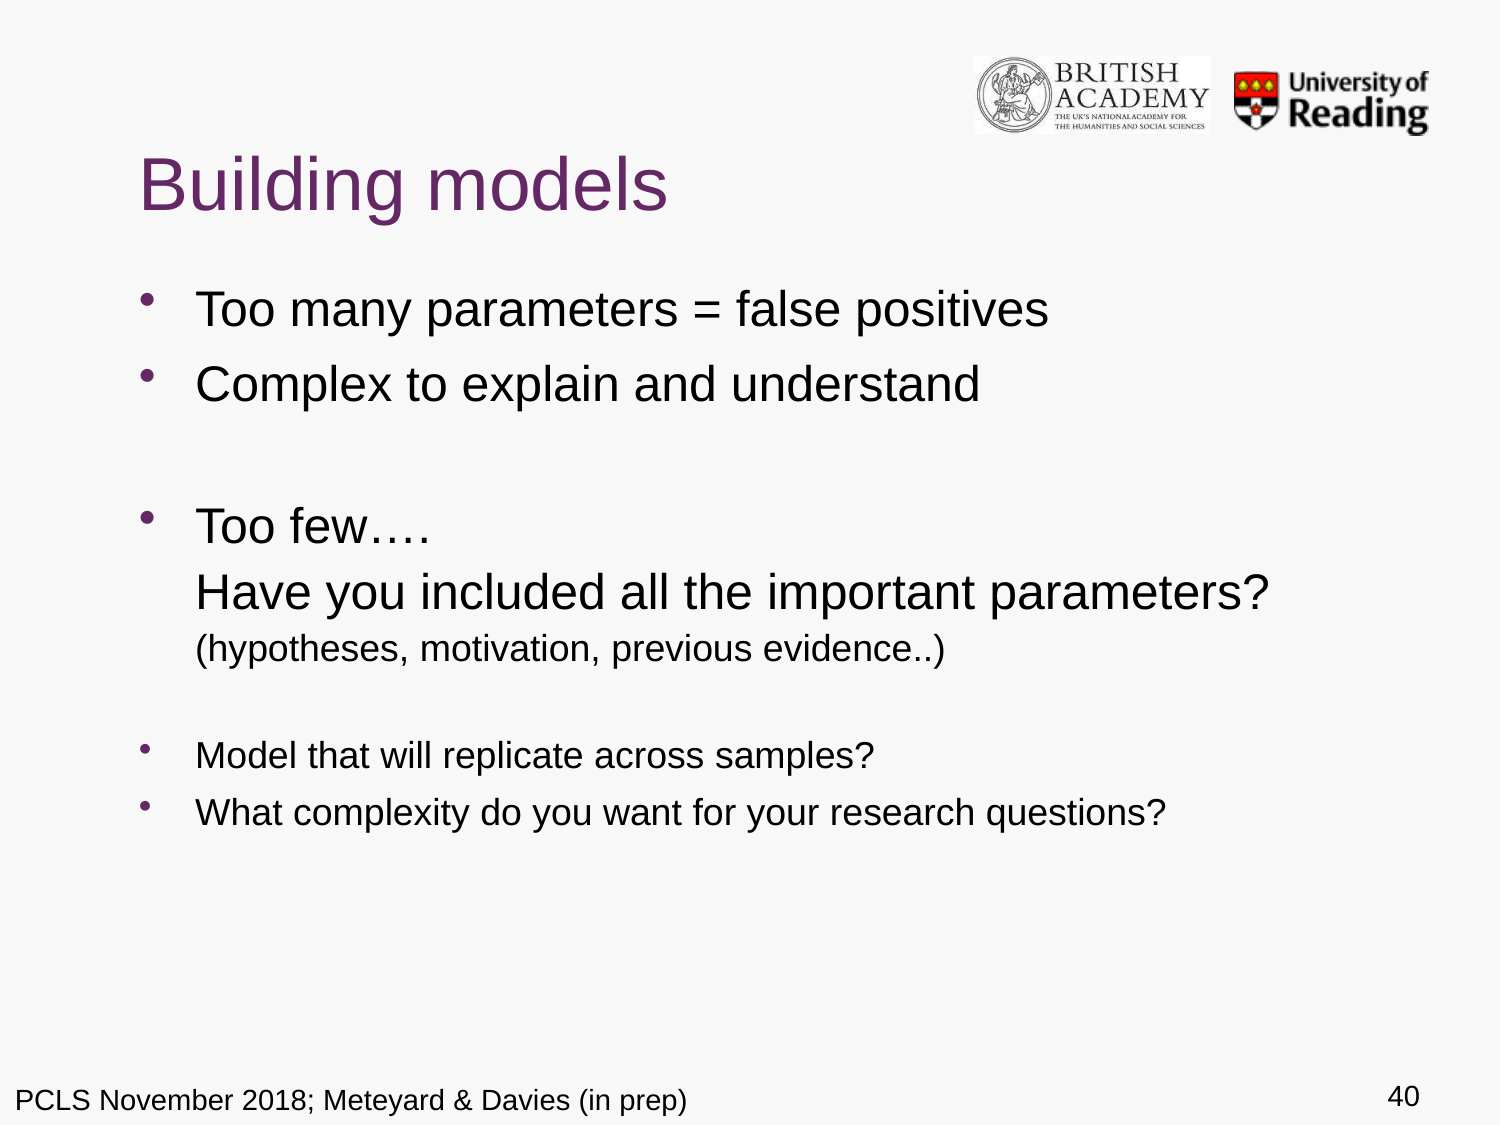

# Building models
Too many parameters = false positives
Complex to explain and understand
Too few….
Have you included all the important parameters?
(hypotheses, motivation, previous evidence..)
Model that will replicate across samples?
What complexity do you want for your research questions?
40